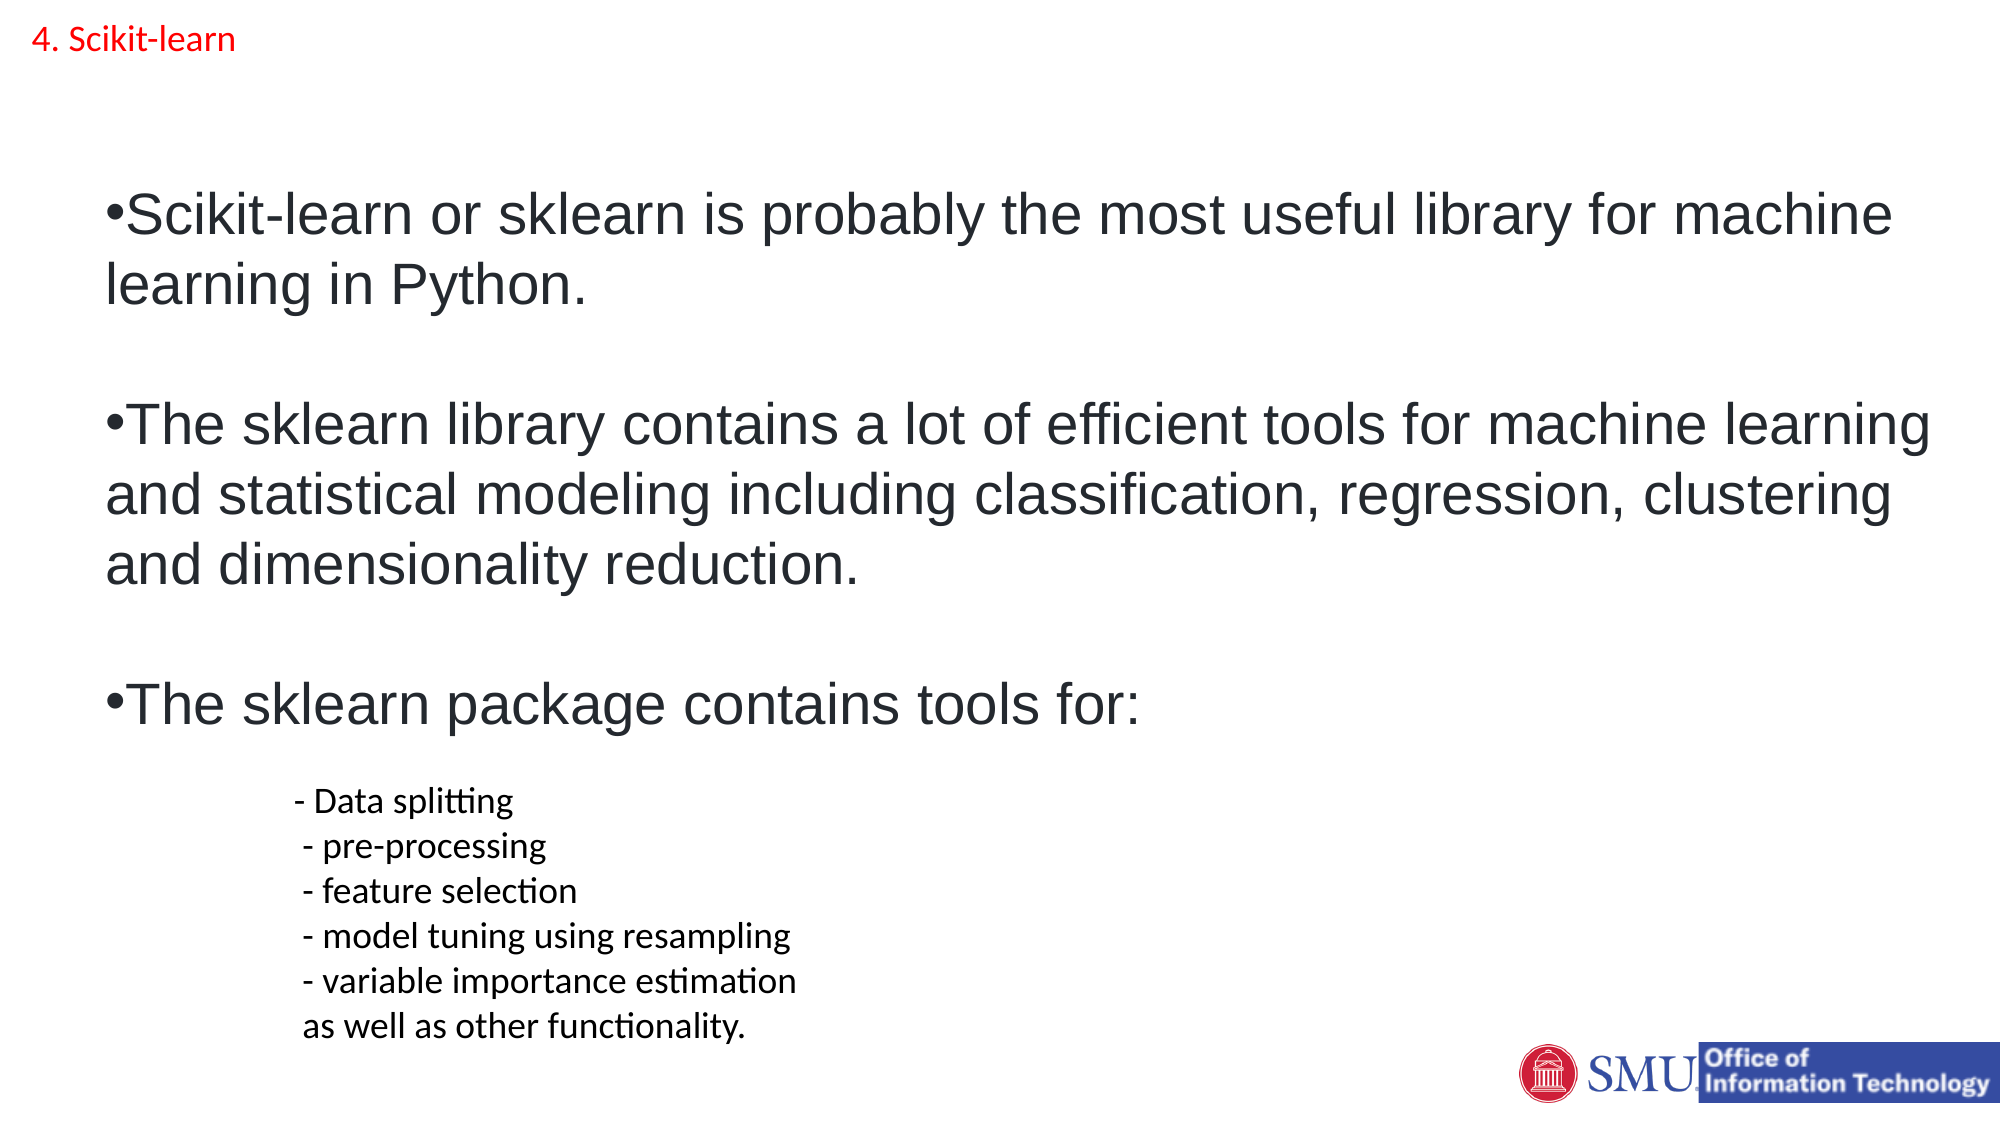

4. Scikit-learn
Scikit-learn or sklearn is probably the most useful library for machine learning in Python.

The sklearn library contains a lot of efficient tools for machine learning and statistical modeling including classification, regression, clustering and dimensionality reduction.

The sklearn package contains tools for:
 - Data splitting
  - pre-processing
  - feature selection
  - model tuning using resampling
  - variable importance estimation
  as well as other functionality.